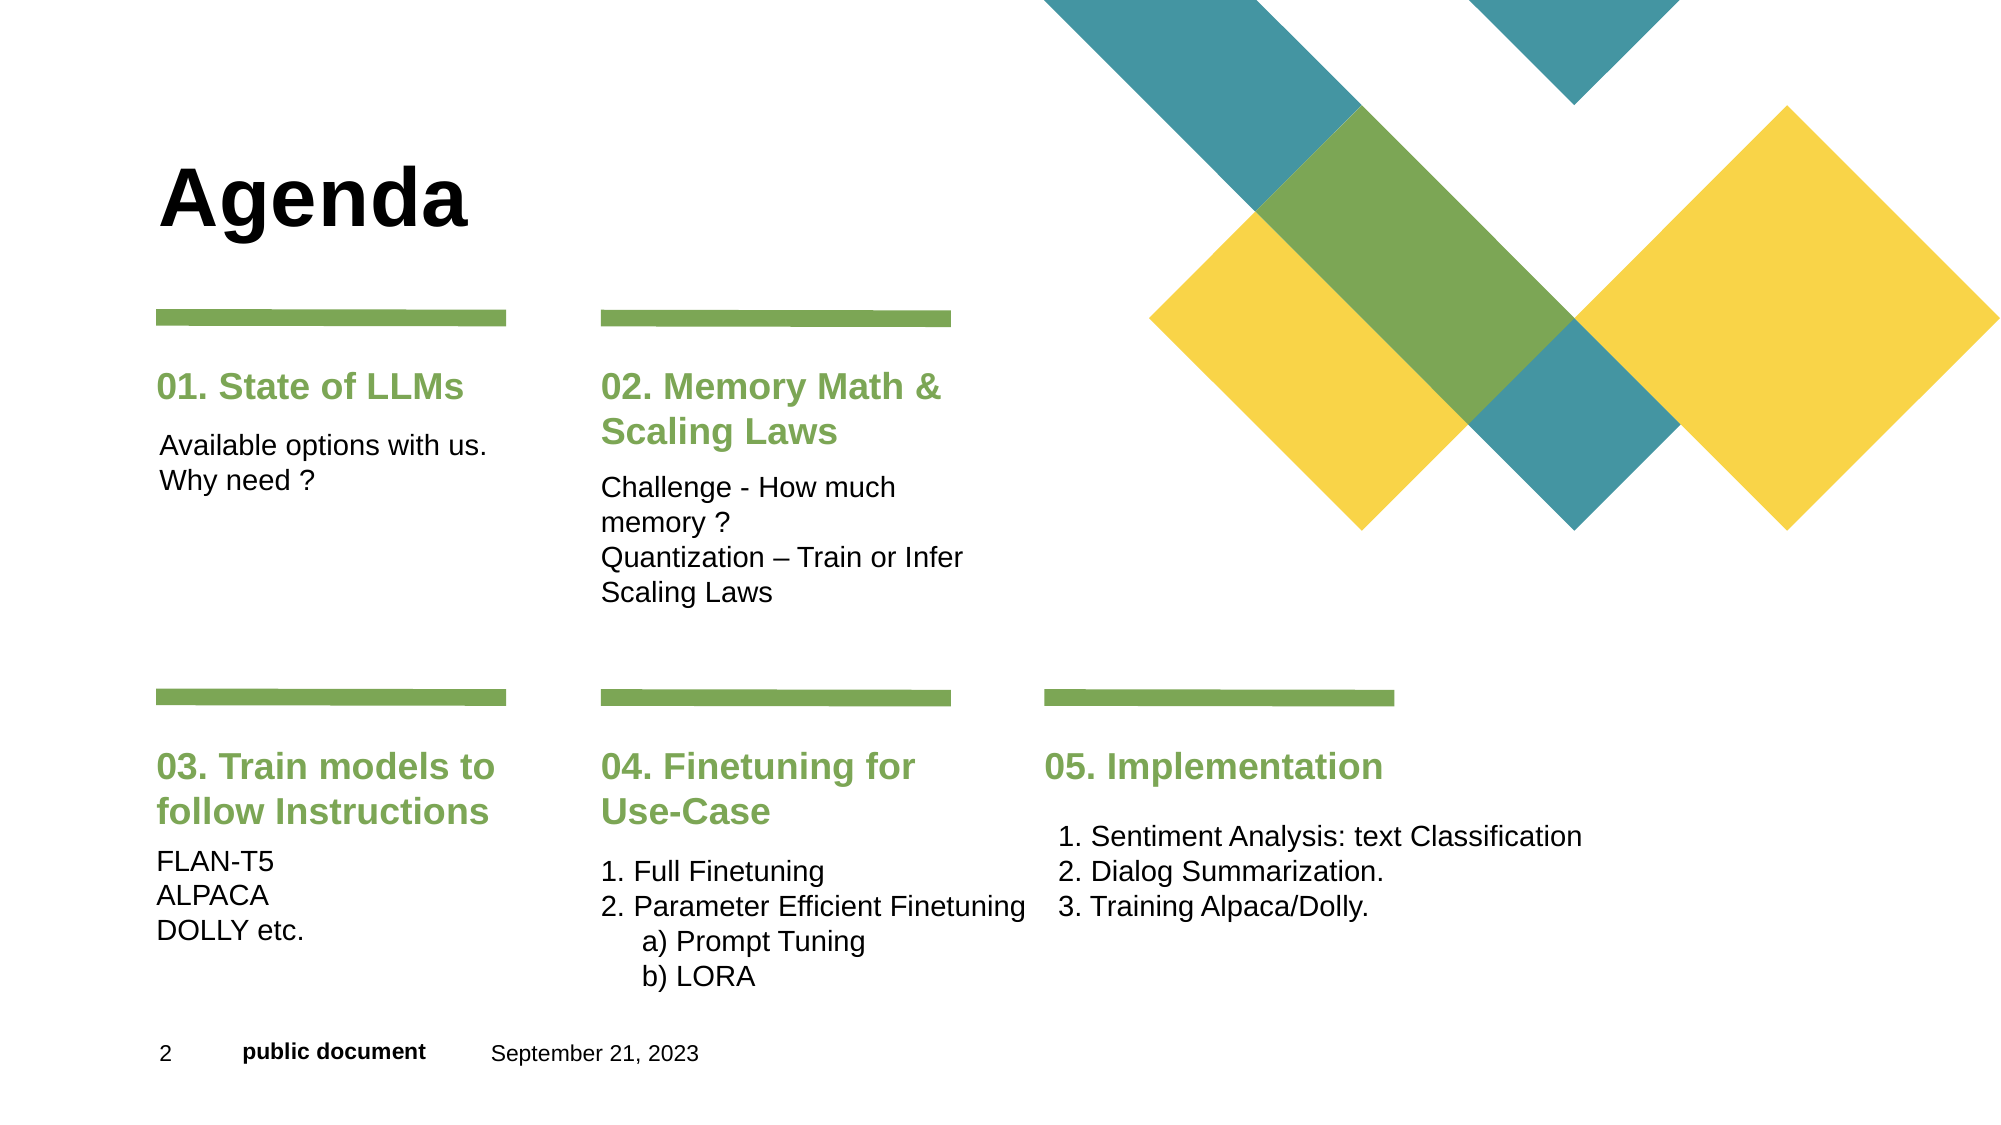

# Agenda
02. Memory Math & Scaling Laws
01. State of LLMs
Available options with us.  Why need ?
Challenge - How much memory ?
Quantization – Train or Infer
Scaling Laws

03. Train models to follow Instructions
04. Finetuning for Use-Case
05. Implementation
1. Sentiment Analysis: text Classification
2. Dialog Summarization.
3. Training Alpaca/Dolly.
FLAN-T5
ALPACA
DOLLY etc.
1. Full Finetuning
2. Parameter Efficient Finetuning
     a) Prompt Tuning
     b) LORA
public document
2
September 21, 2023